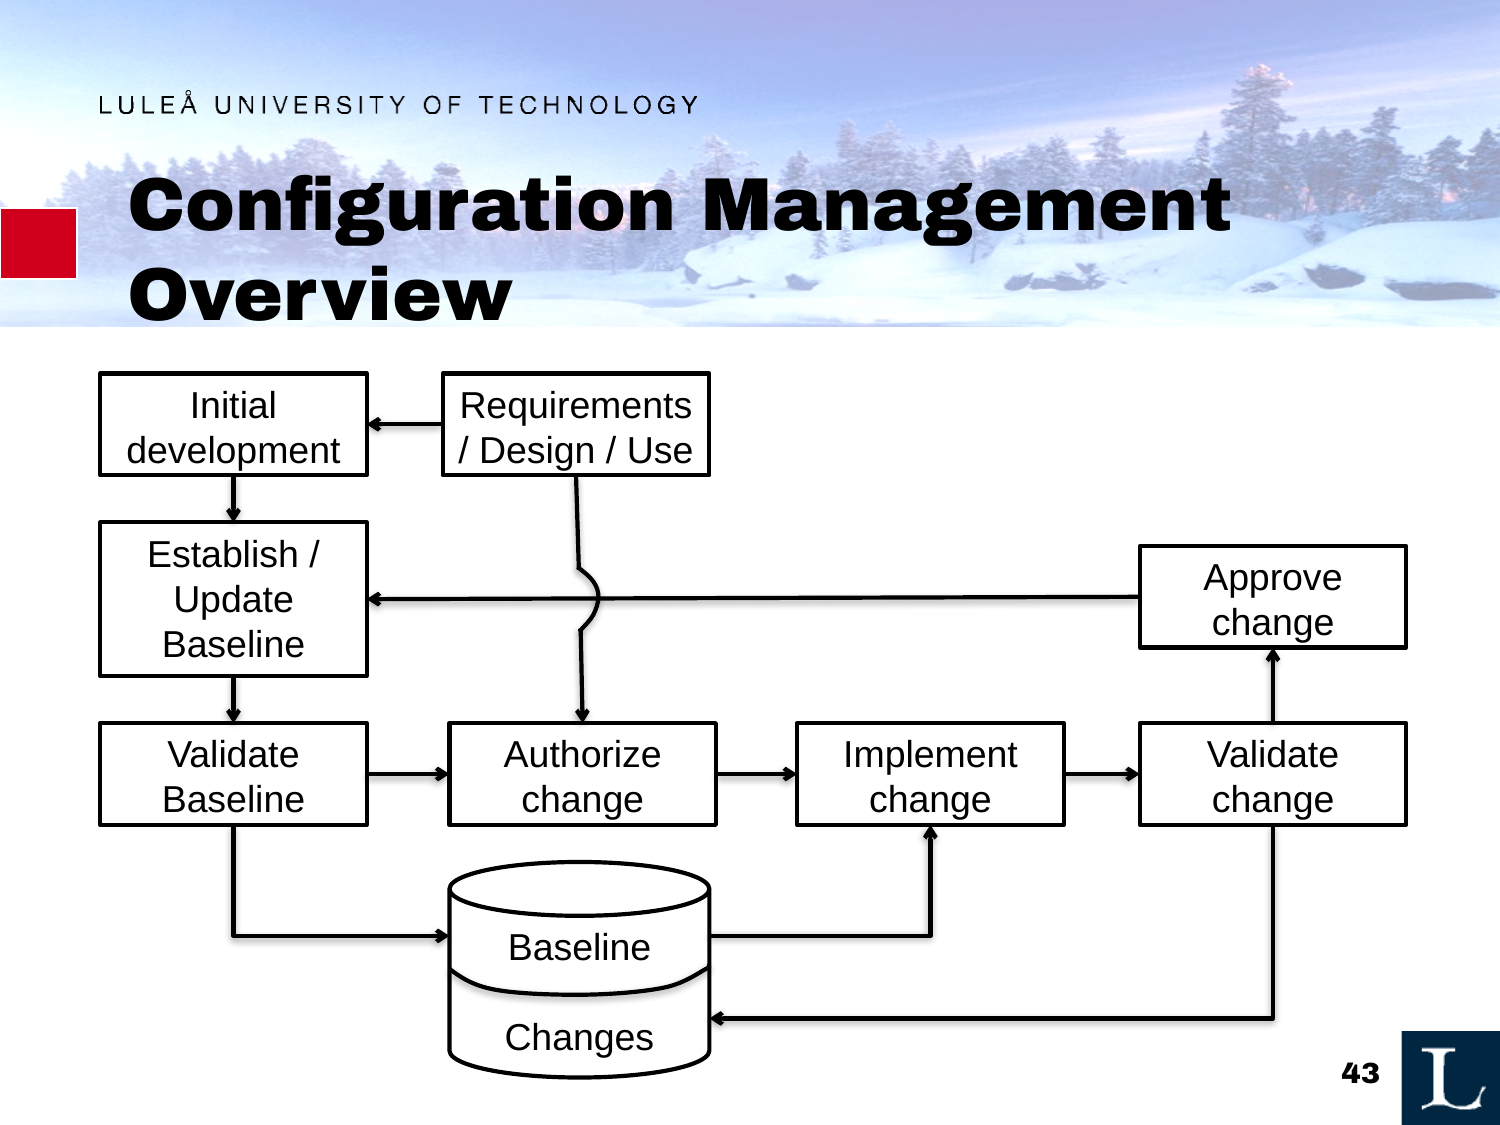

# Configuration Management Overview
Initial development
Requirements / Design / Use
Establish / Update Baseline
Approve change

Validate Baseline
Authorize change
Implement change
Validate change
Baseline

Changes

43